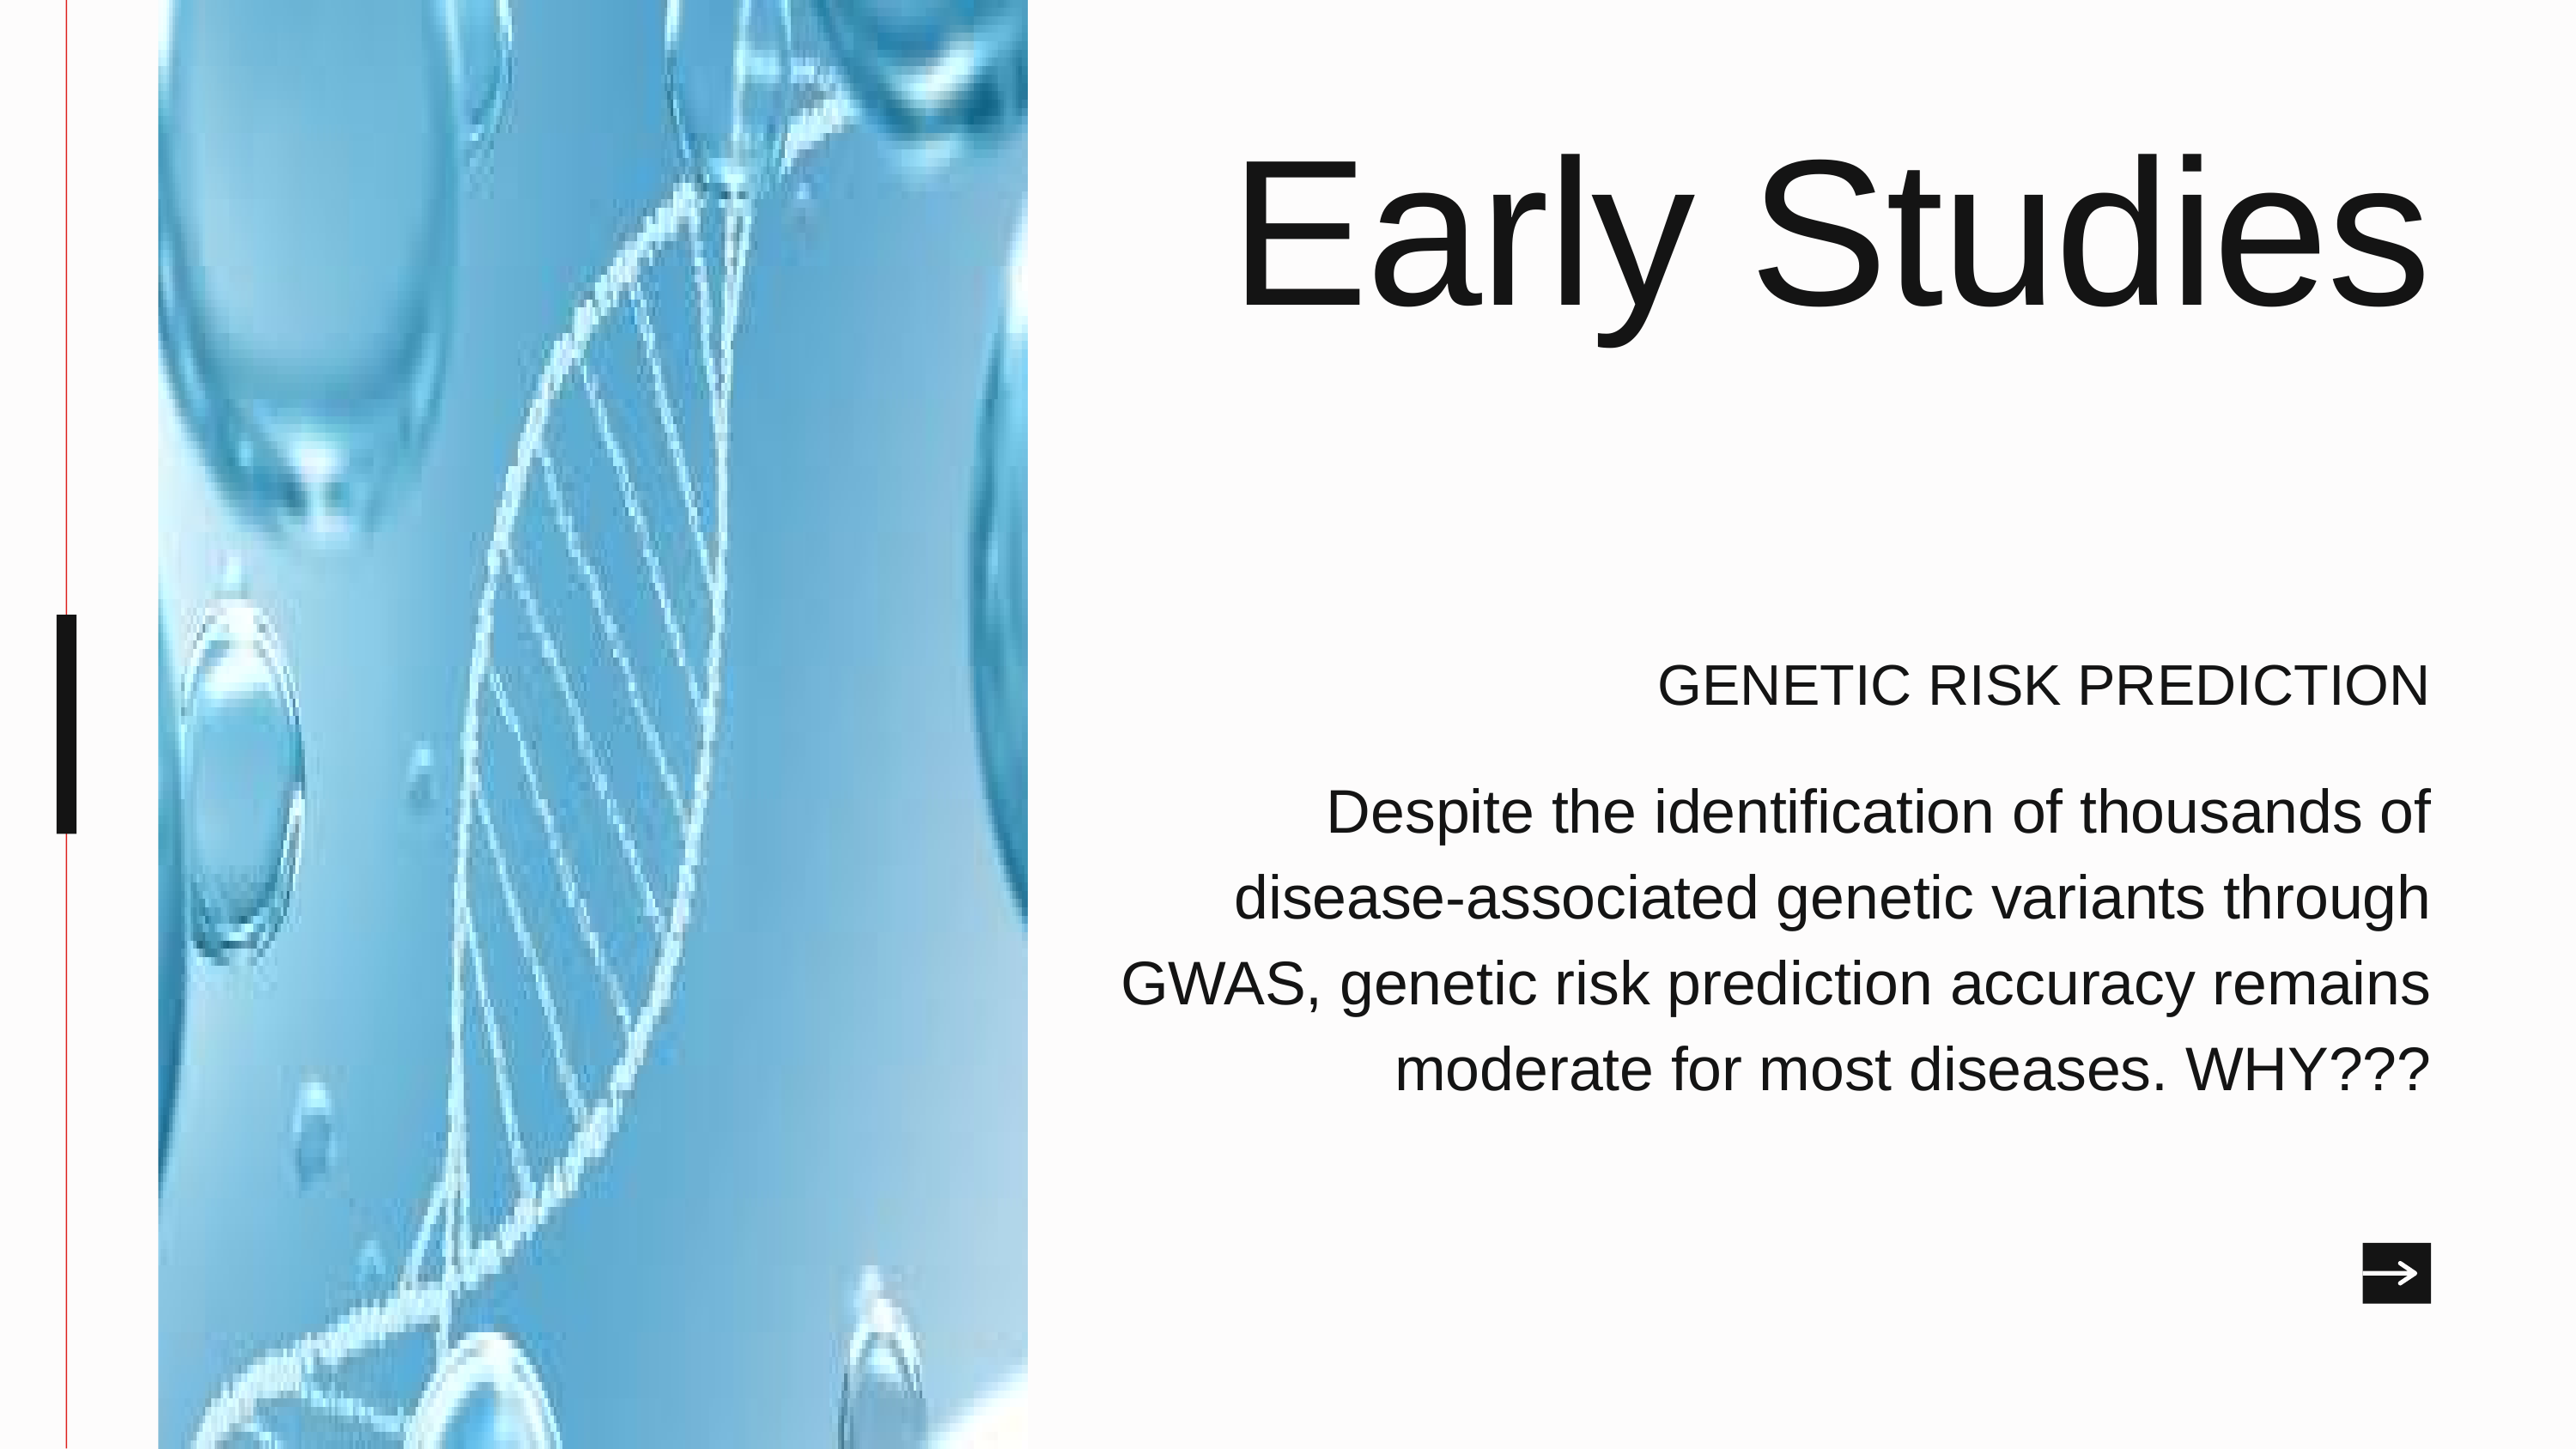

Early Studies
GENETIC RISK PREDICTION

 Despite the identification of thousands of disease-associated genetic variants through GWAS, genetic risk prediction accuracy remains moderate for most diseases. WHY???